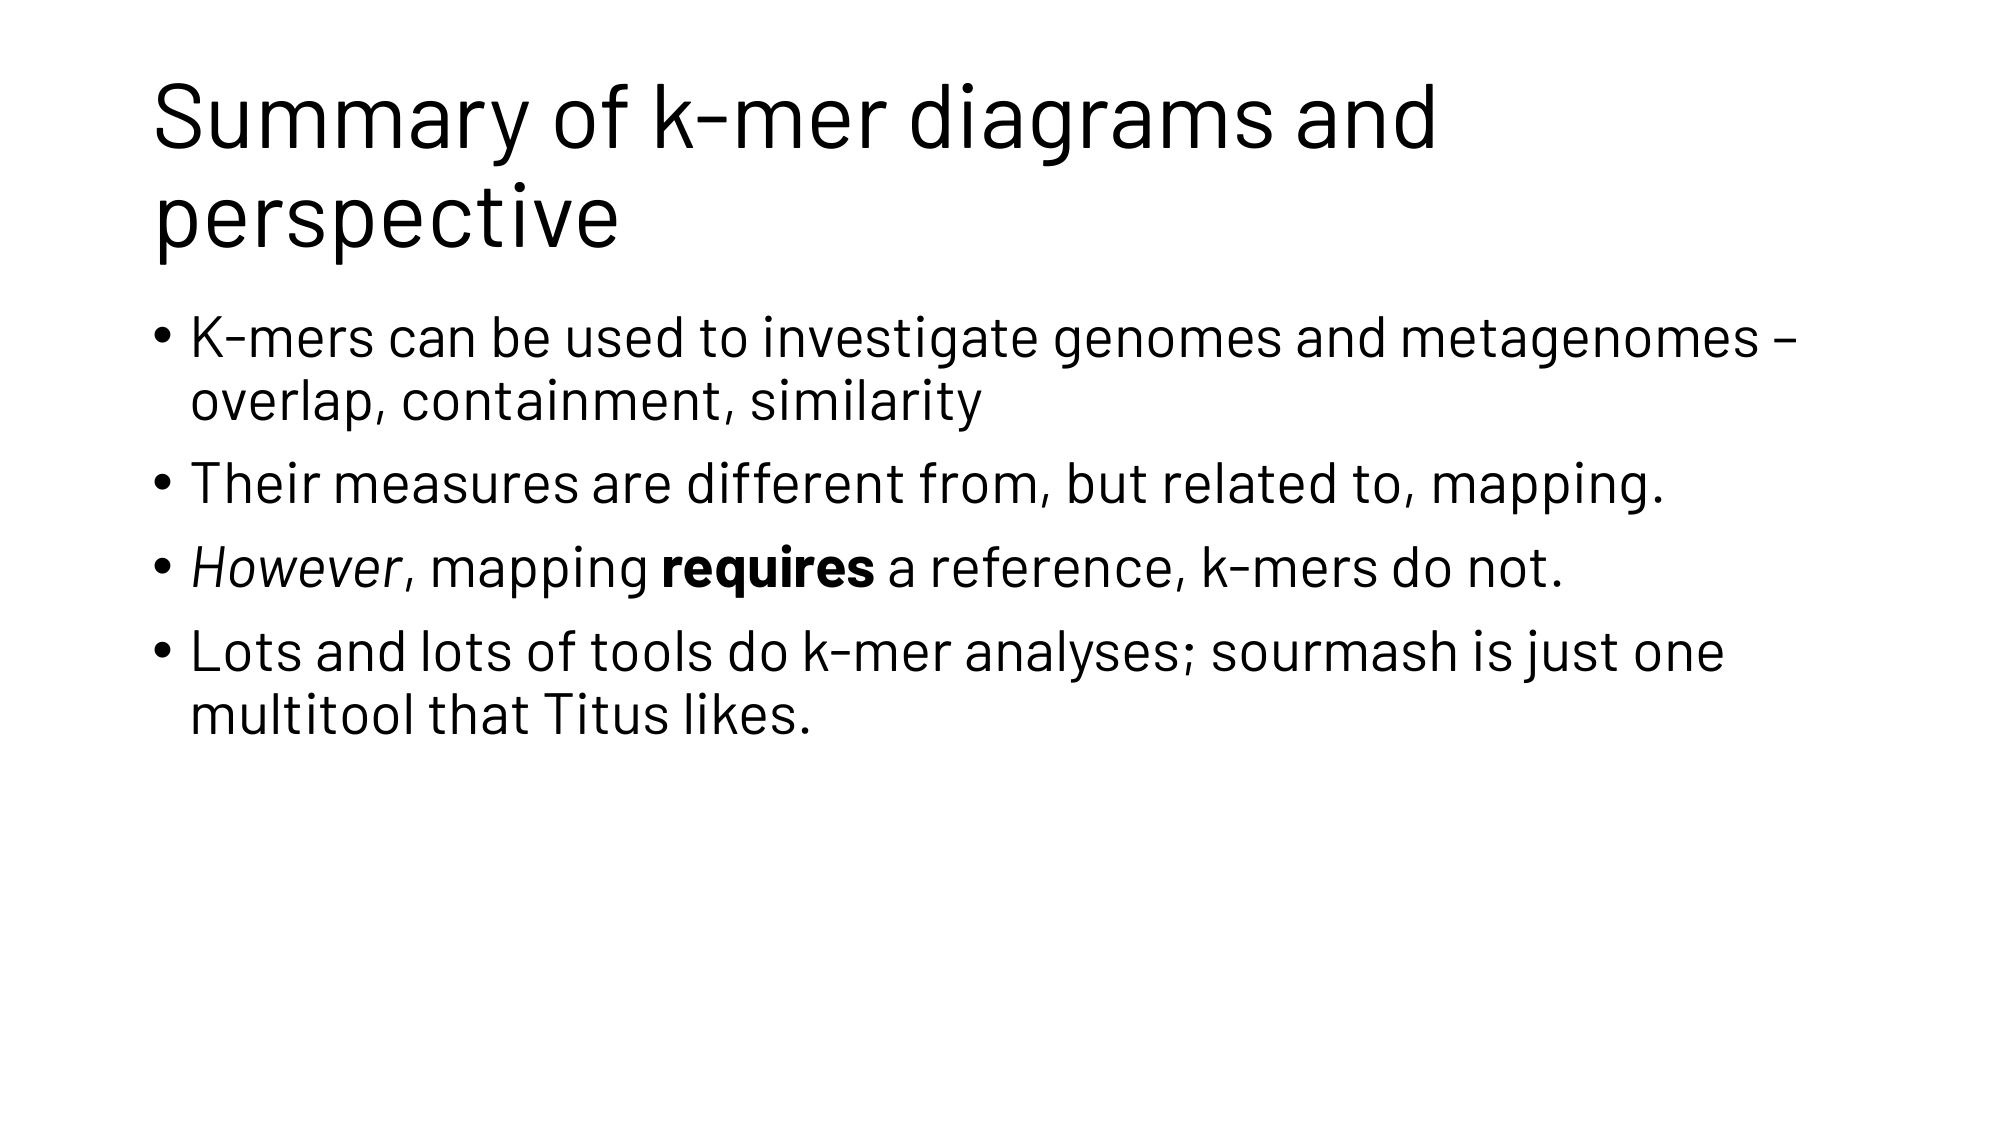

# Summary of k-mer diagrams and perspective
K-mers can be used to investigate genomes and metagenomes – overlap, containment, similarity
Their measures are different from, but related to, mapping.
However, mapping requires a reference, k-mers do not.
Lots and lots of tools do k-mer analyses; sourmash is just one multitool that Titus likes.